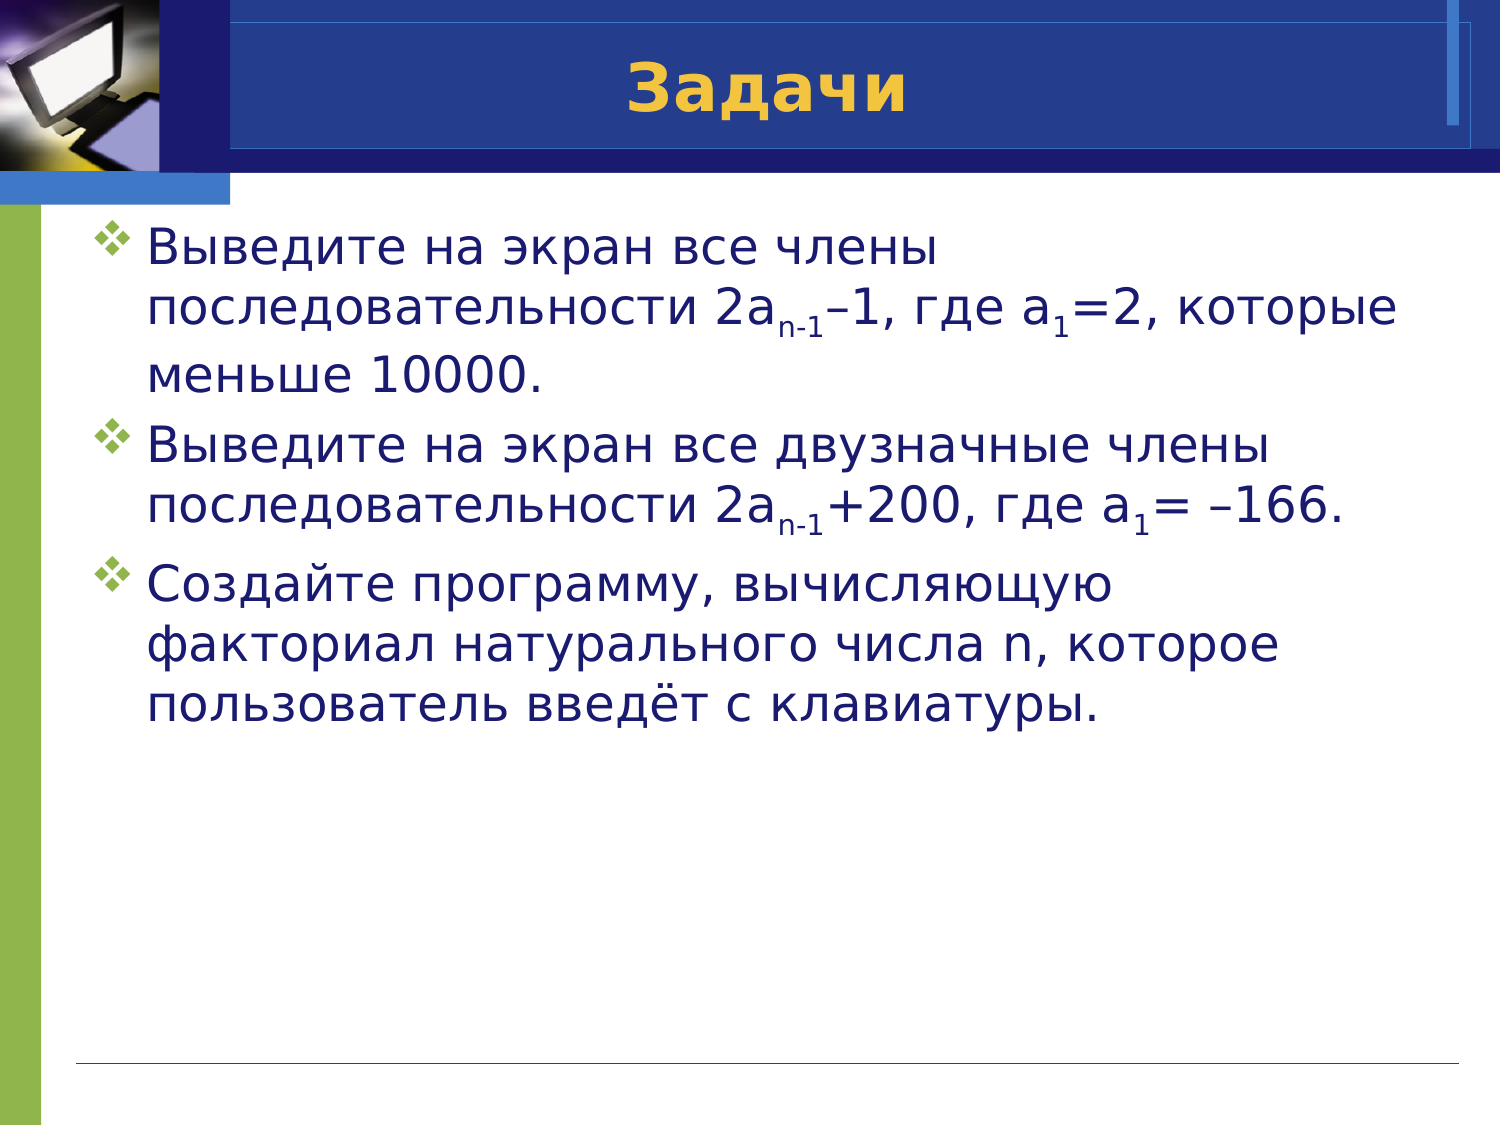

# Задачи
Выведите на экран все члены последовательности 2an-1–1, где a1=2, которые меньше 10000.
Выведите на экран все двузначные члены последовательности 2an-1+200, где a1= –166.
Создайте программу, вычисляющую факториал натурального числа n, которое пользователь введёт с клавиатуры.